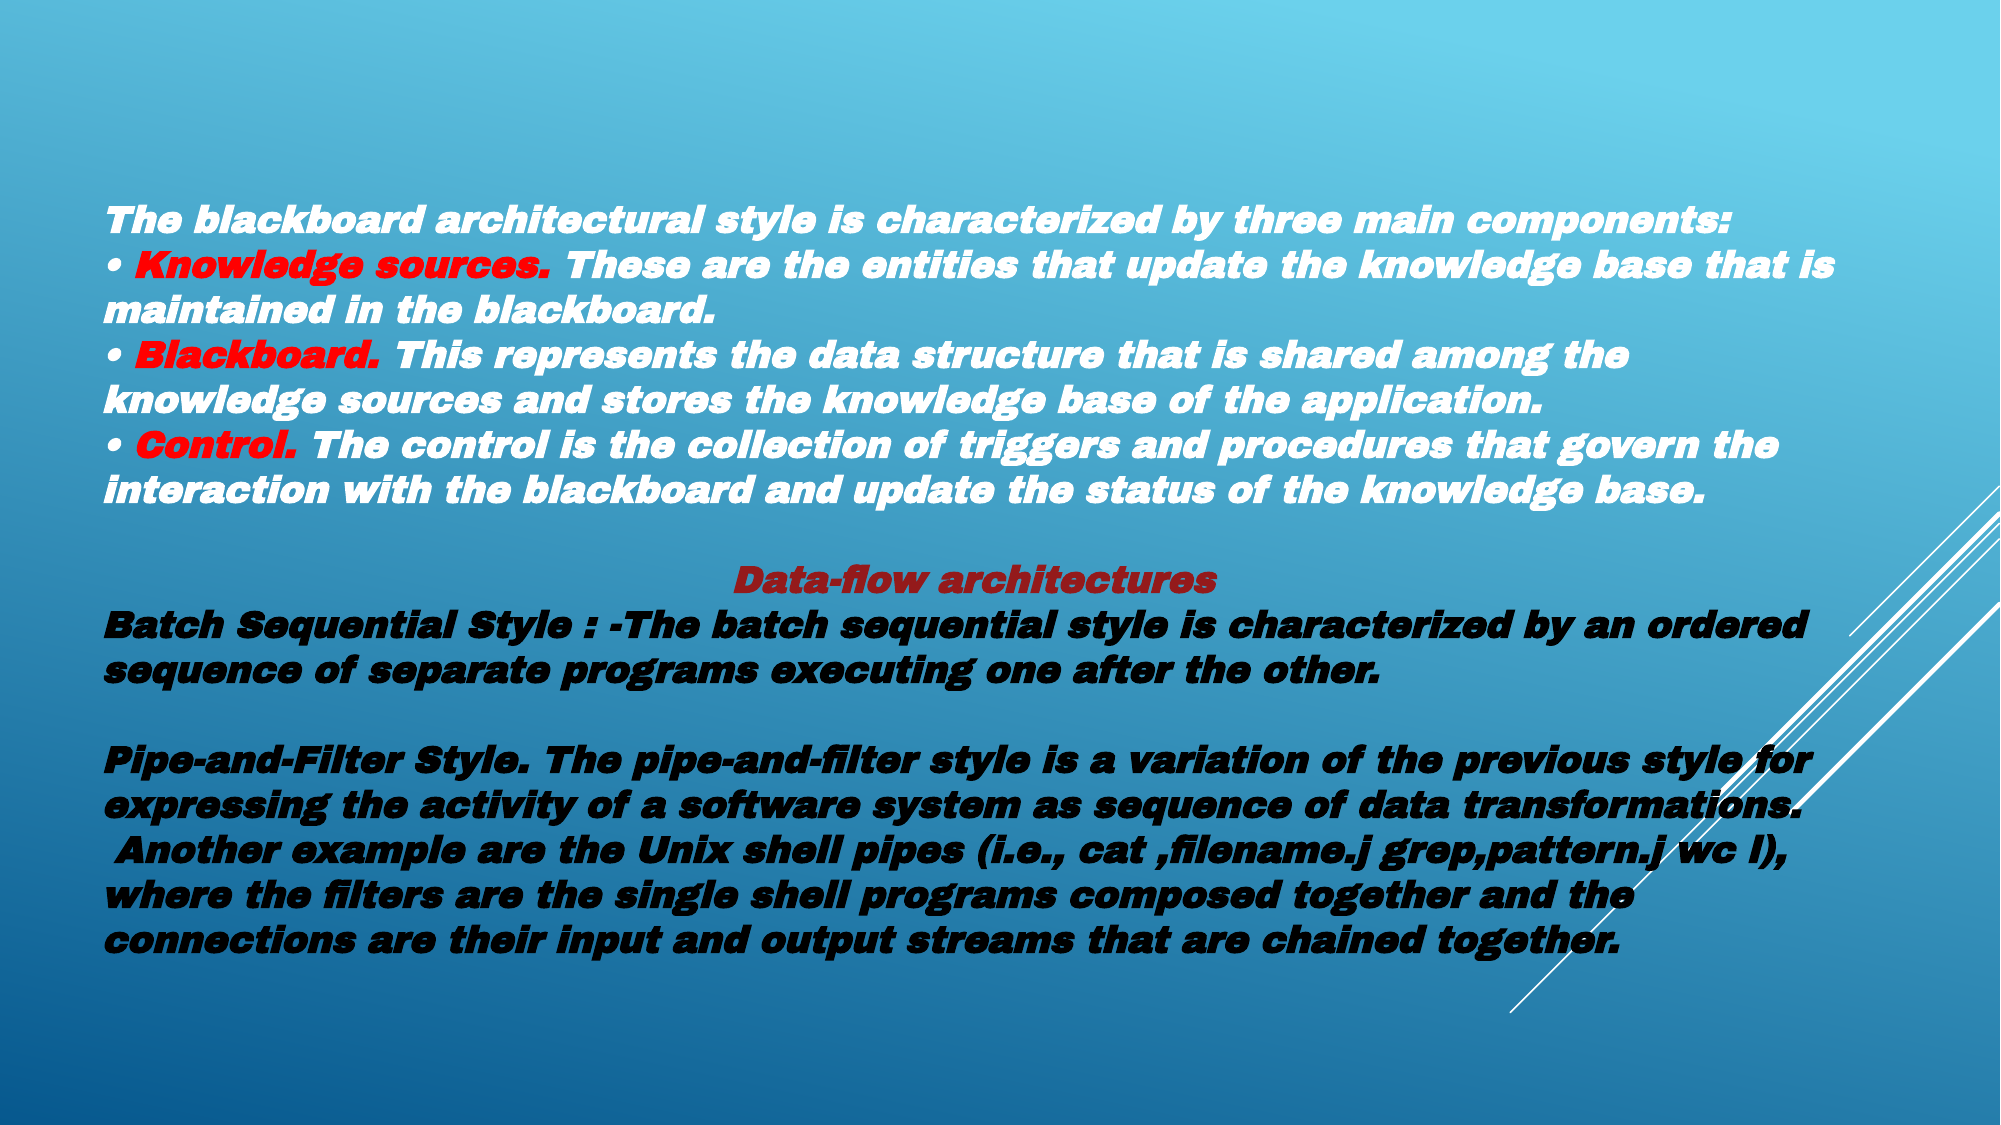

The blackboard architectural style is characterized by three main components:
• Knowledge sources. These are the entities that update the knowledge base that is maintained in the blackboard.
• Blackboard. This represents the data structure that is shared among the knowledge sources and stores the knowledge base of the application.
• Control. The control is the collection of triggers and procedures that govern the interaction with the blackboard and update the status of the knowledge base.

Data-flow architectures
Batch Sequential Style : -The batch sequential style is characterized by an ordered sequence of separate programs executing one after the other.

Pipe-and-Filter Style. The pipe-and-filter style is a variation of the previous style for expressing the activity of a software system as sequence of data transformations.
 Another example are the Unix shell pipes (i.e., cat ,filename.j grep,pattern.j wc l), where the filters are the single shell programs composed together and the connections are their input and output streams that are chained together.